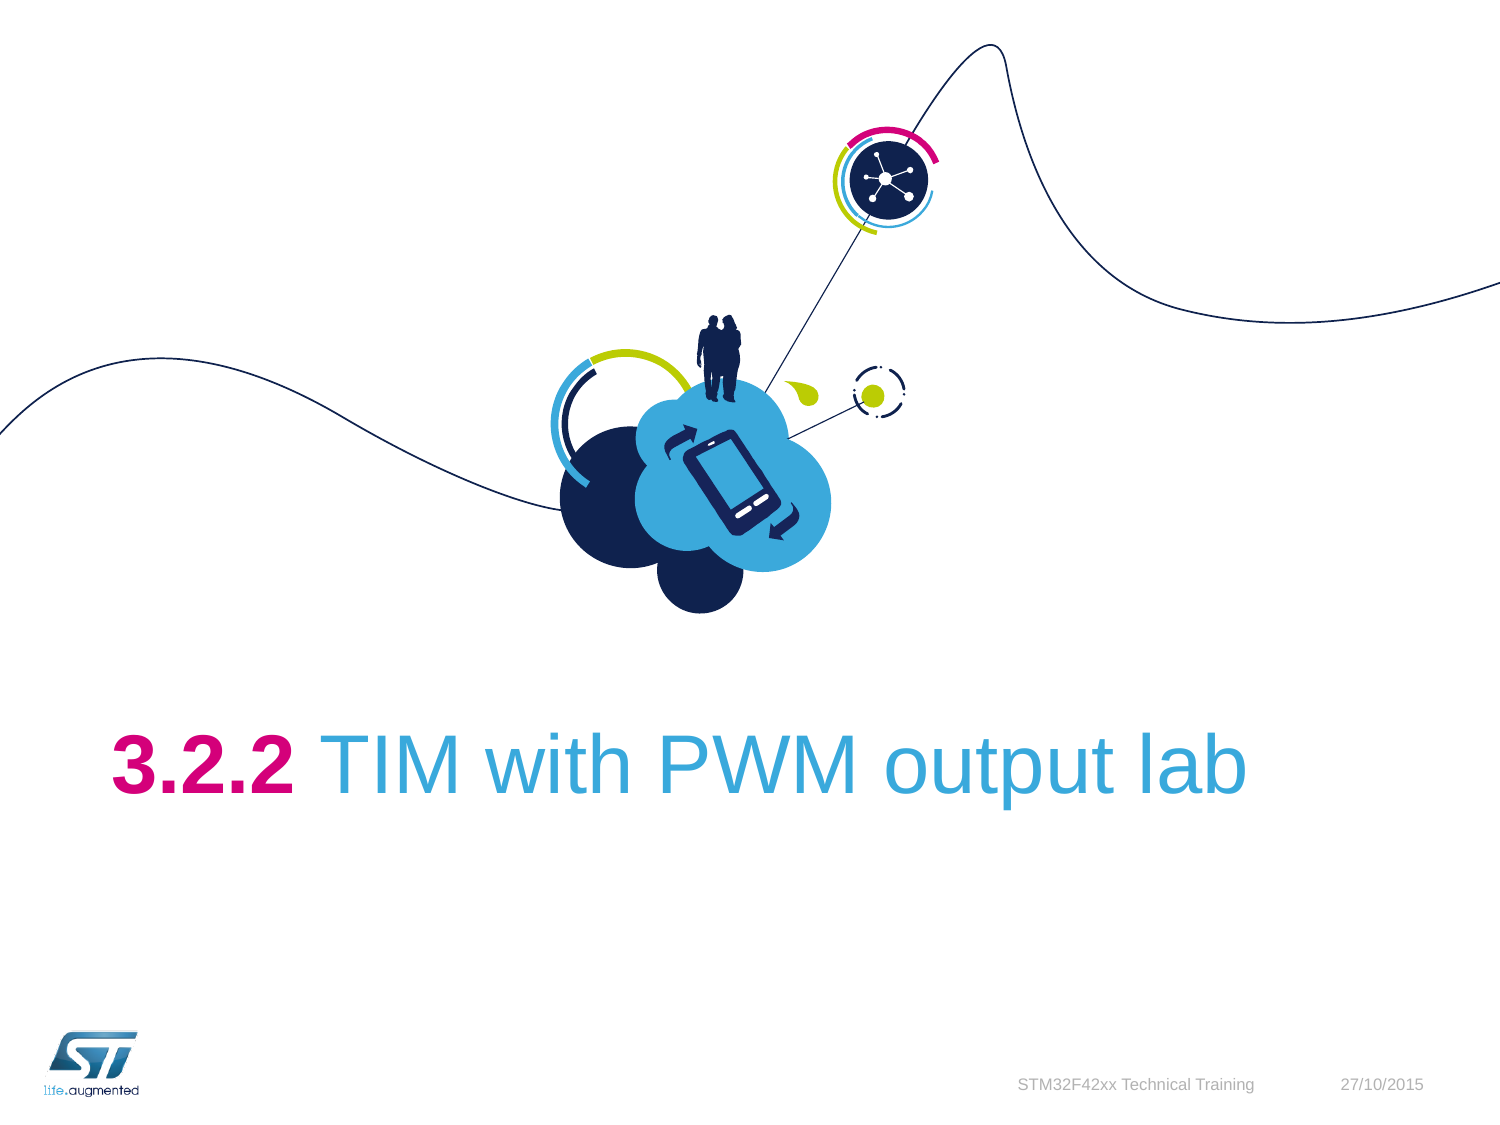

# 3.2.2 TIM with PWM output lab
STM32F42xx Technical Training
27/10/2015